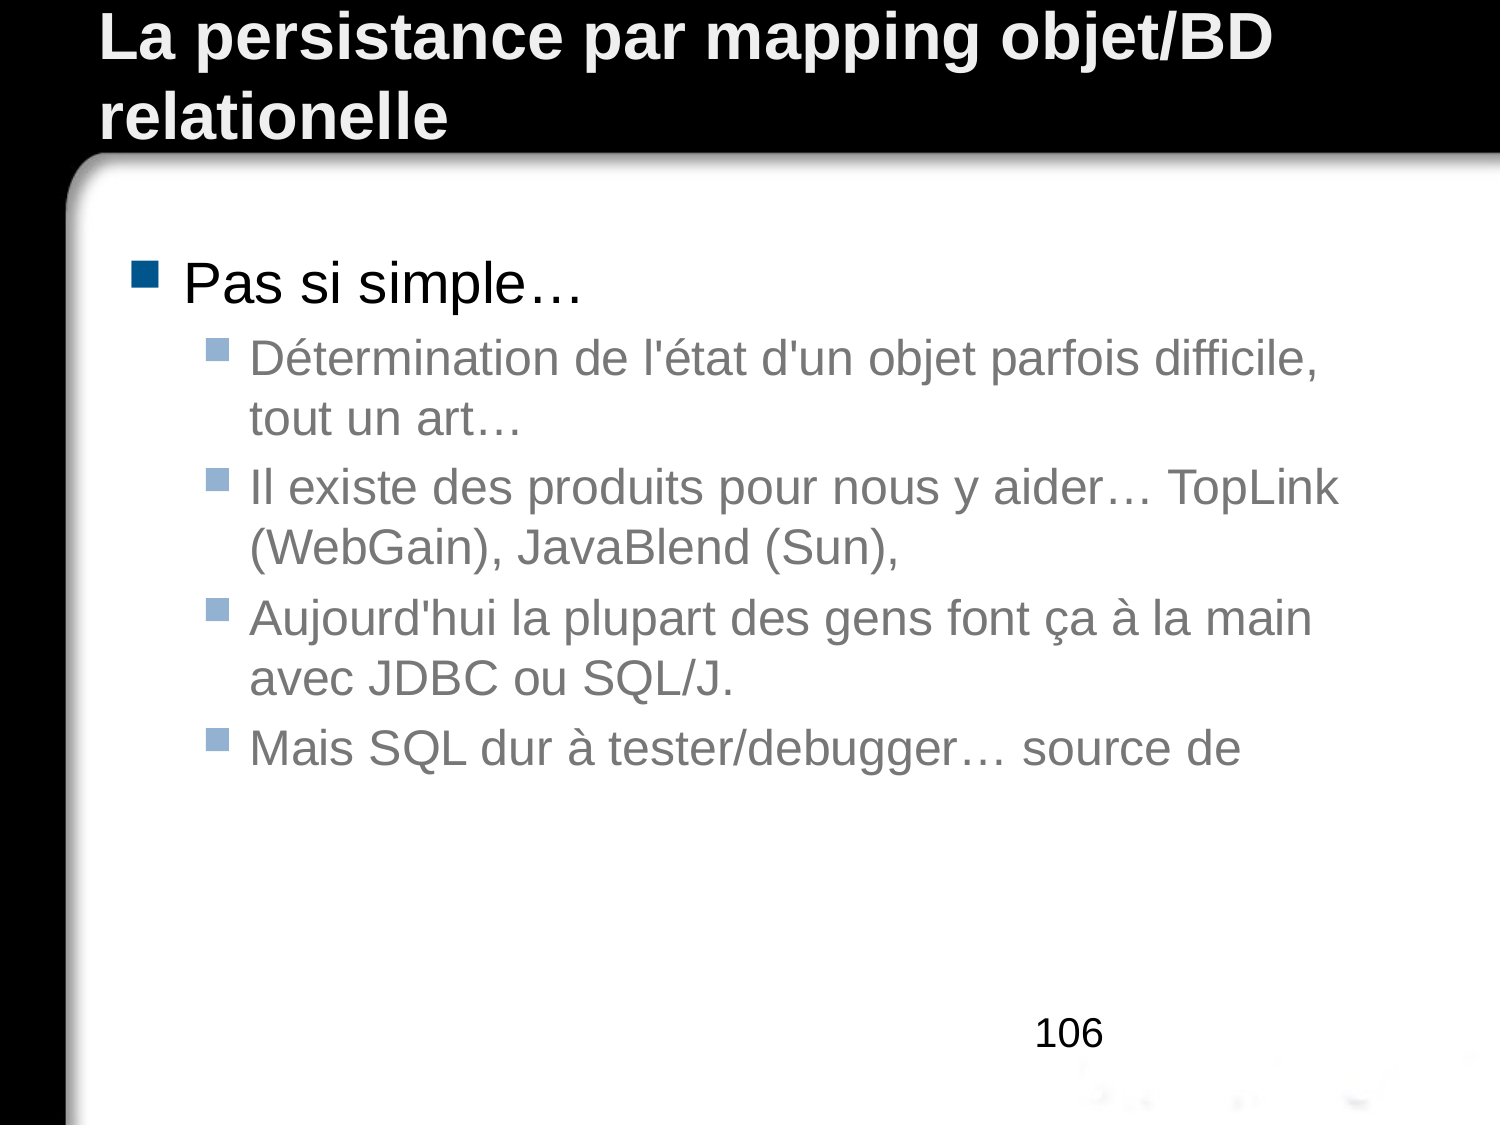

# La persistance par mapping objet/BD relationelle
Pas si simple…
Détermination de l'état d'un objet parfois difficile, tout un art…
Il existe des produits pour nous y aider… TopLink (WebGain), JavaBlend (Sun),
Aujourd'hui la plupart des gens font ça à la main avec JDBC ou SQL/J.
Mais SQL dur à tester/debugger… source de